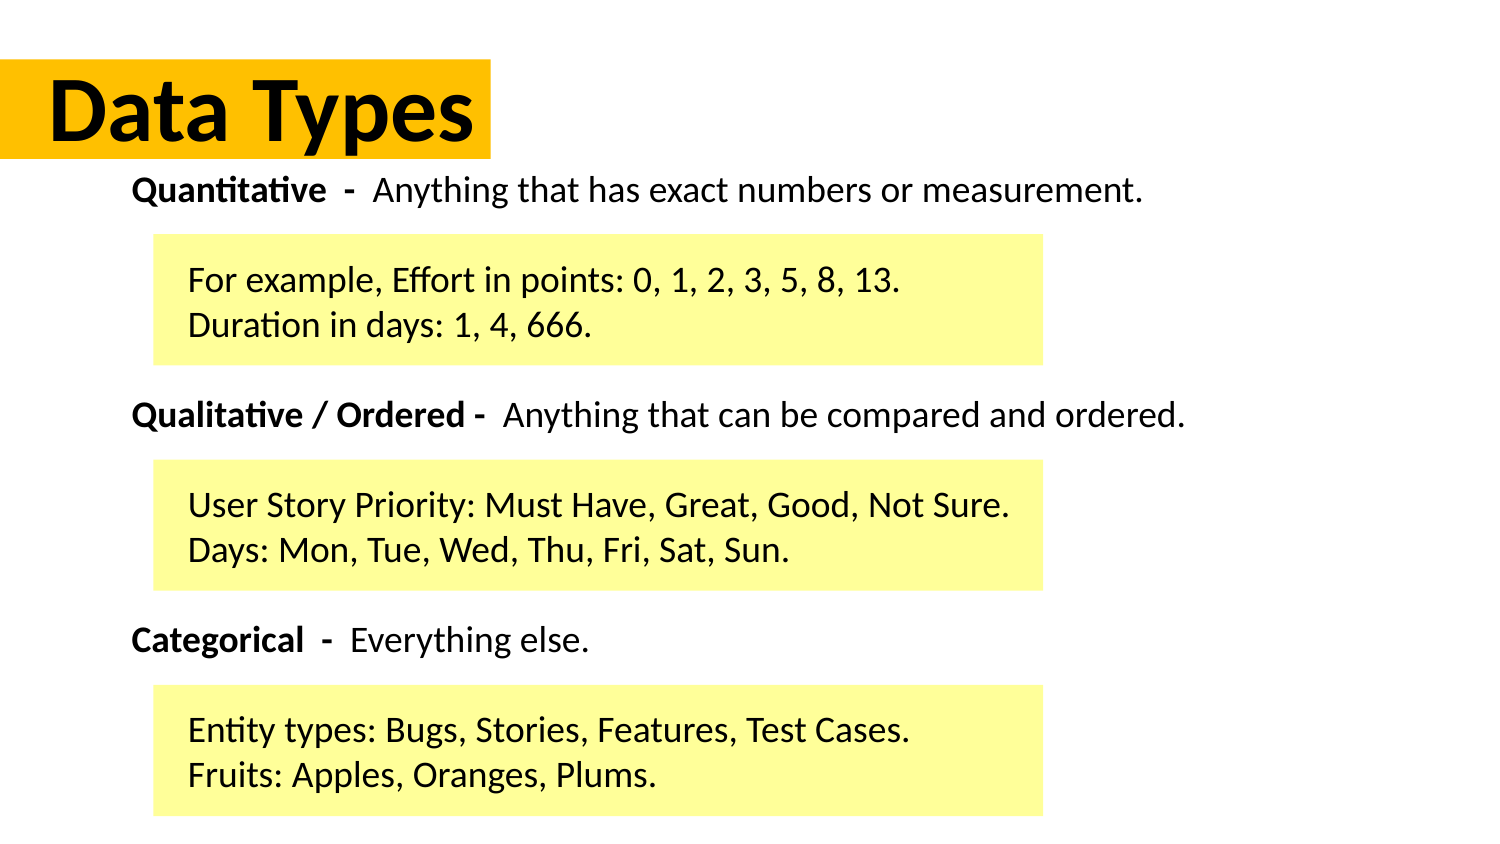

Data Types

Quantitative  -  Anything that has exact numbers or measurement.

For example, Effort in points: 0, 1, 2, 3, 5, 8, 13.
Duration in days: 1, 4, 666.

Qualitative / Ordered -  Anything that can be compared and ordered.

User Story Priority: Must Have, Great, Good, Not Sure.
Days: Mon, Tue, Wed, Thu, Fri, Sat, Sun.

Categorical  -  Everything else.

Entity types: Bugs, Stories, Features, Test Cases.
Fruits: Apples, Oranges, Plums.